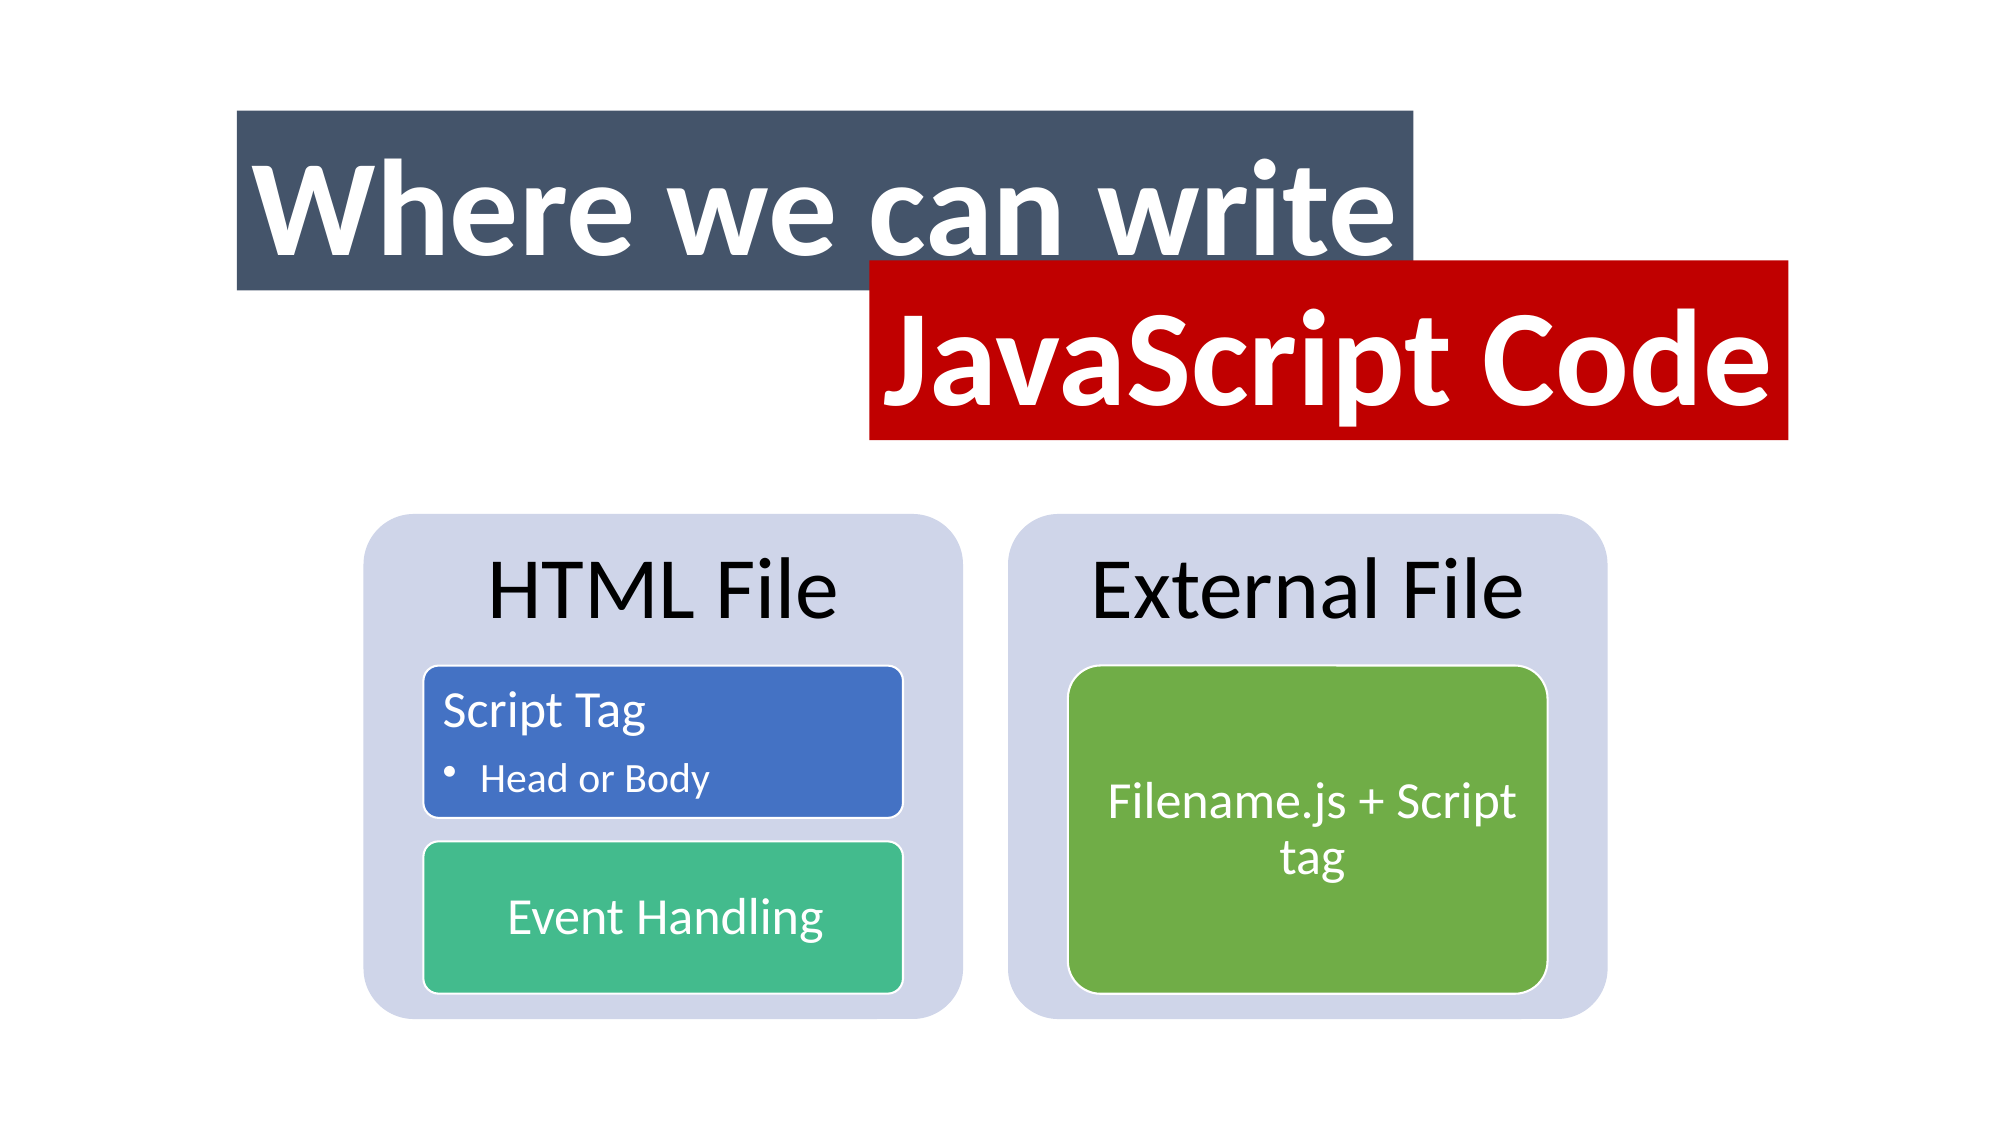

Where we can write
JavaScript Code
HTML File
Script Tag
Head or Body
Event Handling
External File
Filename.js + Script tag